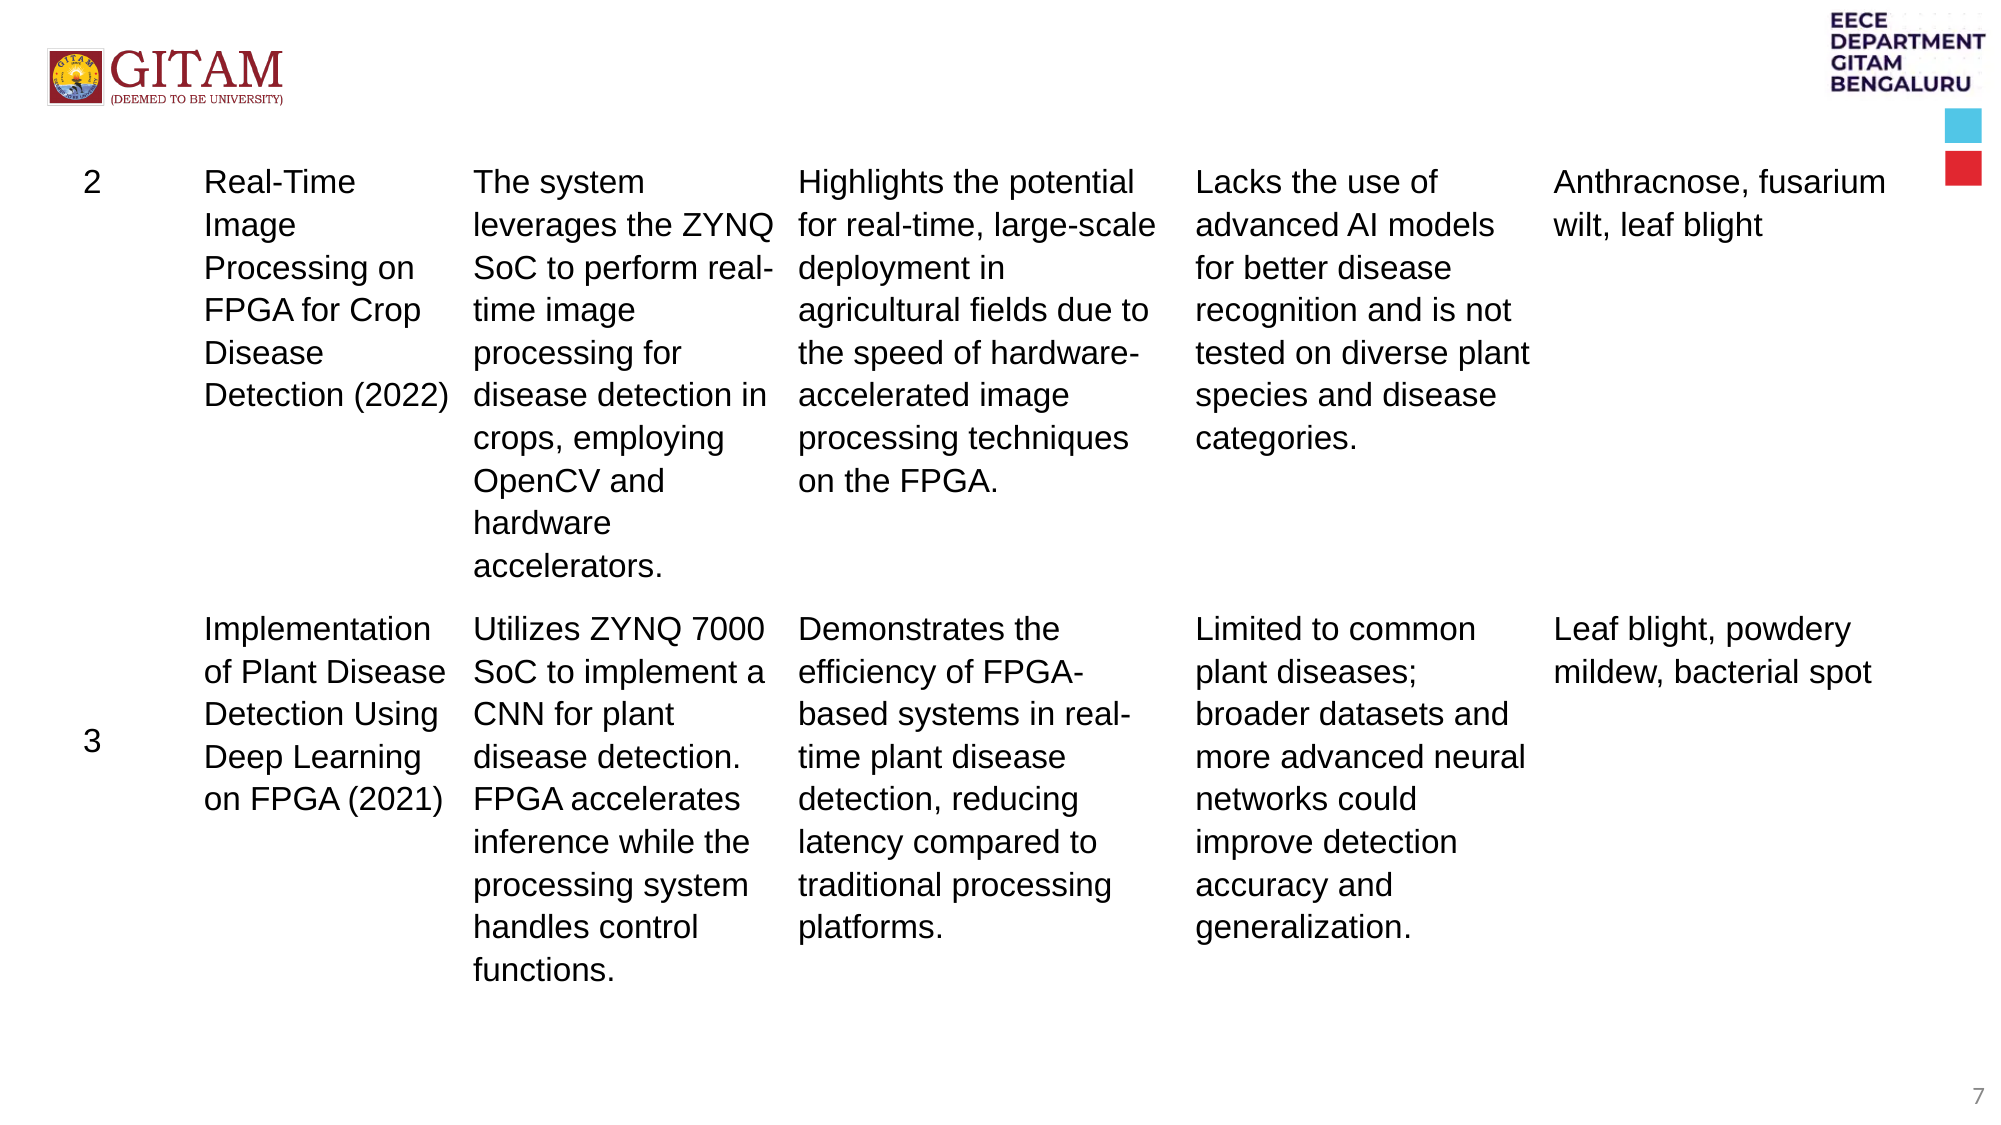

| 2 | Real-Time Image Processing on FPGA for Crop Disease Detection (2022) | The system leverages the ZYNQ SoC to perform real-time image processing for disease detection in crops, employing OpenCV and hardware accelerators. | Highlights the potential for real-time, large-scale deployment in agricultural fields due to the speed of hardware-accelerated image processing techniques on the FPGA. | Lacks the use of advanced AI models for better disease recognition and is not tested on diverse plant species and disease categories. | Anthracnose, fusarium wilt, leaf blight |
| --- | --- | --- | --- | --- | --- |
| 3 | Implementation of Plant Disease Detection Using Deep Learning on FPGA (2021) | Utilizes ZYNQ 7000 SoC to implement a CNN for plant disease detection. FPGA accelerates inference while the processing system handles control functions. | Demonstrates the efficiency of FPGA-based systems in real-time plant disease detection, reducing latency compared to traditional processing platforms. | Limited to common plant diseases; broader datasets and more advanced neural networks could improve detection accuracy and generalization. | Leaf blight, powdery mildew, bacterial spot |
7